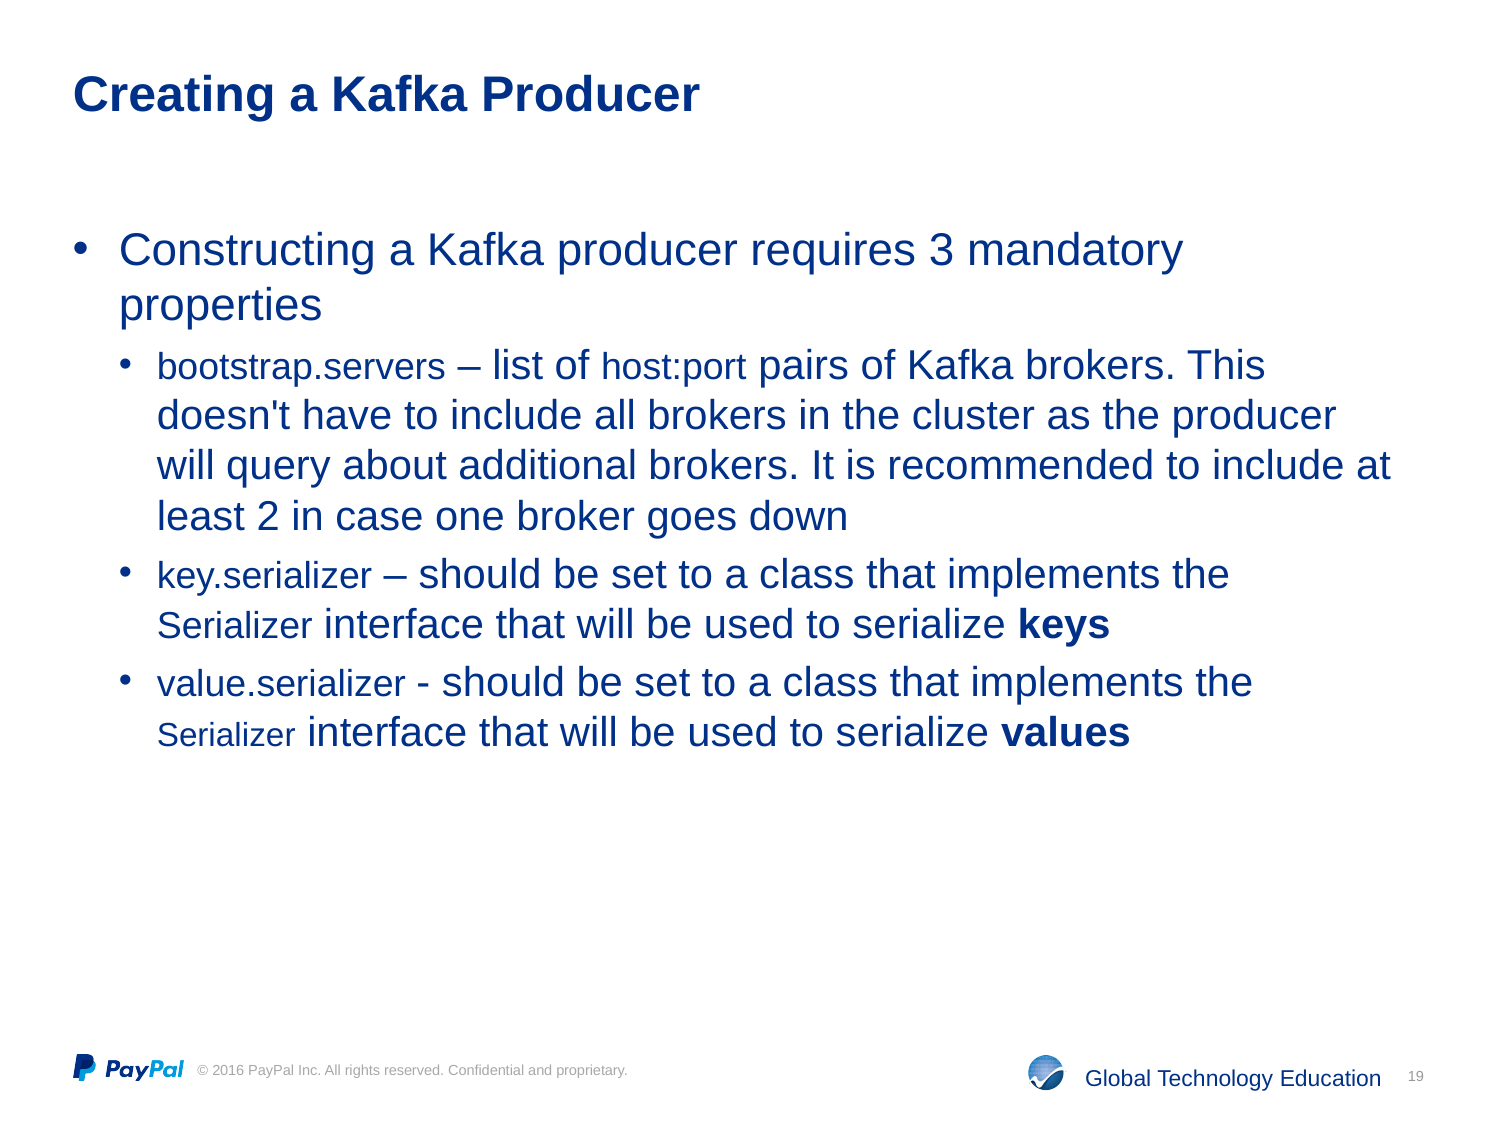

# Creating a Kafka Producer
Constructing a Kafka producer requires 3 mandatory properties
bootstrap.servers – list of host:port pairs of Kafka brokers. This doesn't have to include all brokers in the cluster as the producer will query about additional brokers. It is recommended to include at least 2 in case one broker goes down
key.serializer – should be set to a class that implements the Serializer interface that will be used to serialize keys
value.serializer - should be set to a class that implements the Serializer interface that will be used to serialize values

19